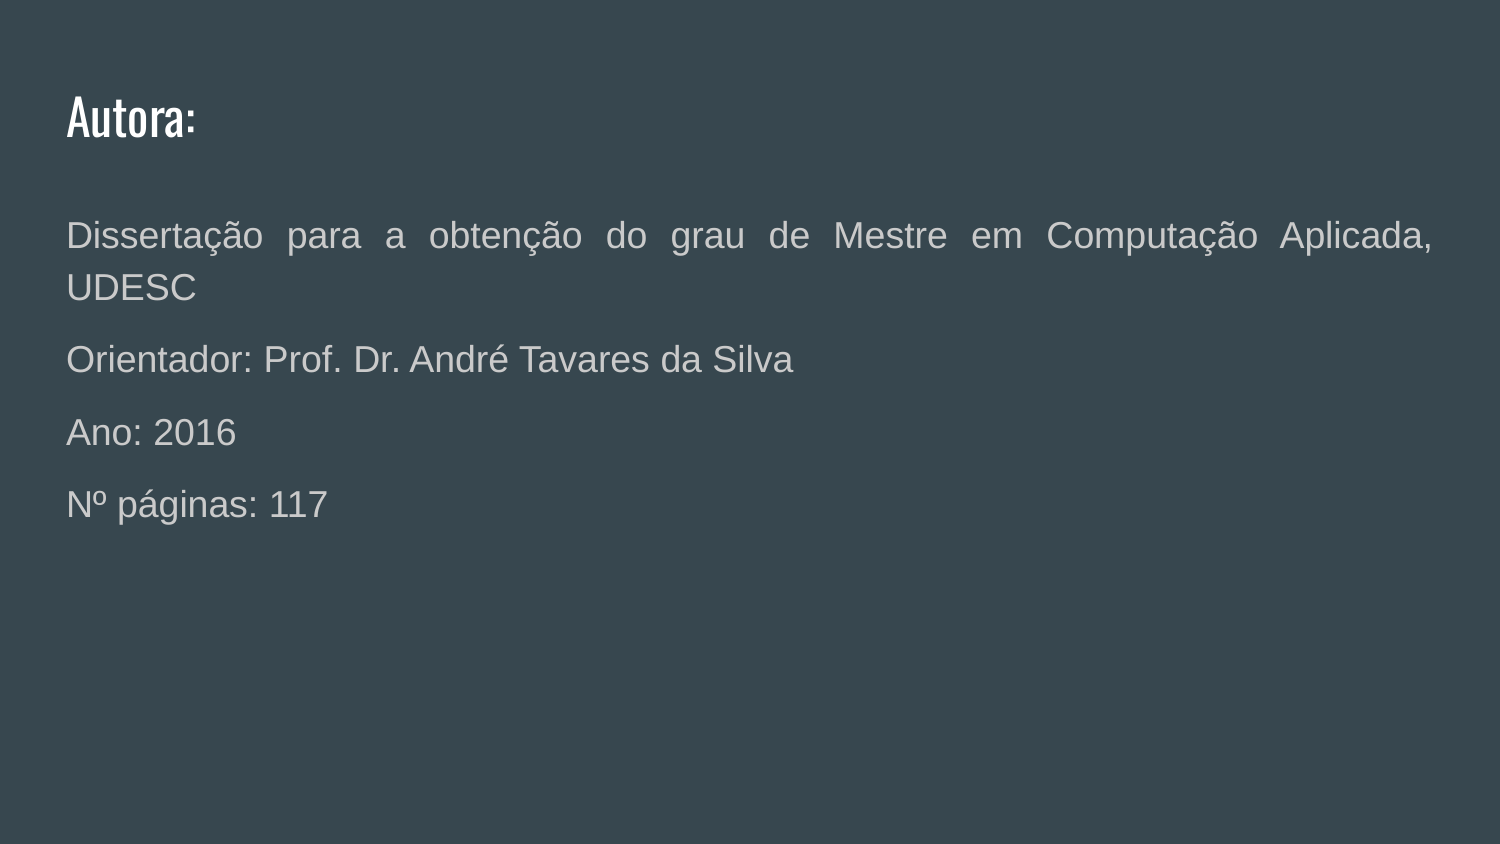

# Autora:
Dissertação para a obtenção do grau de Mestre em Computação Aplicada, UDESC
Orientador: Prof. Dr. André Tavares da Silva
Ano: 2016
Nº páginas: 117